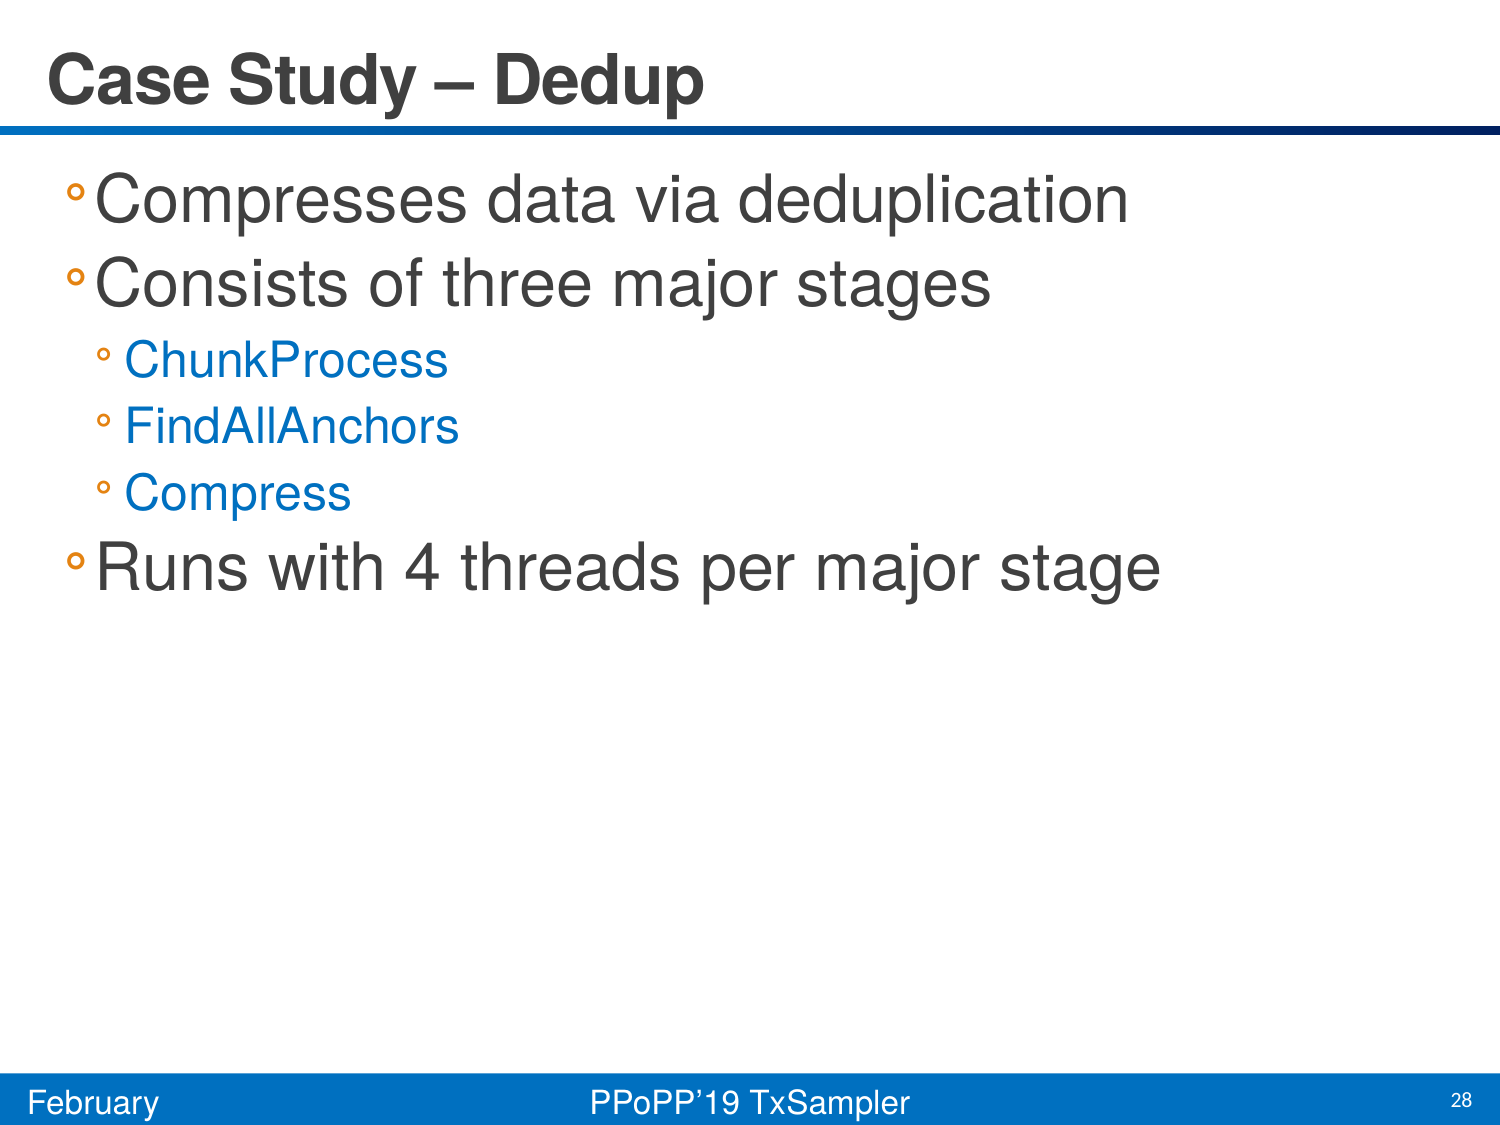

# Case Study – Dedup
Compresses data via deduplication
Consists of three major stages
ChunkProcess
FindAllAnchors
Compress
Runs with 4 threads per major stage

28